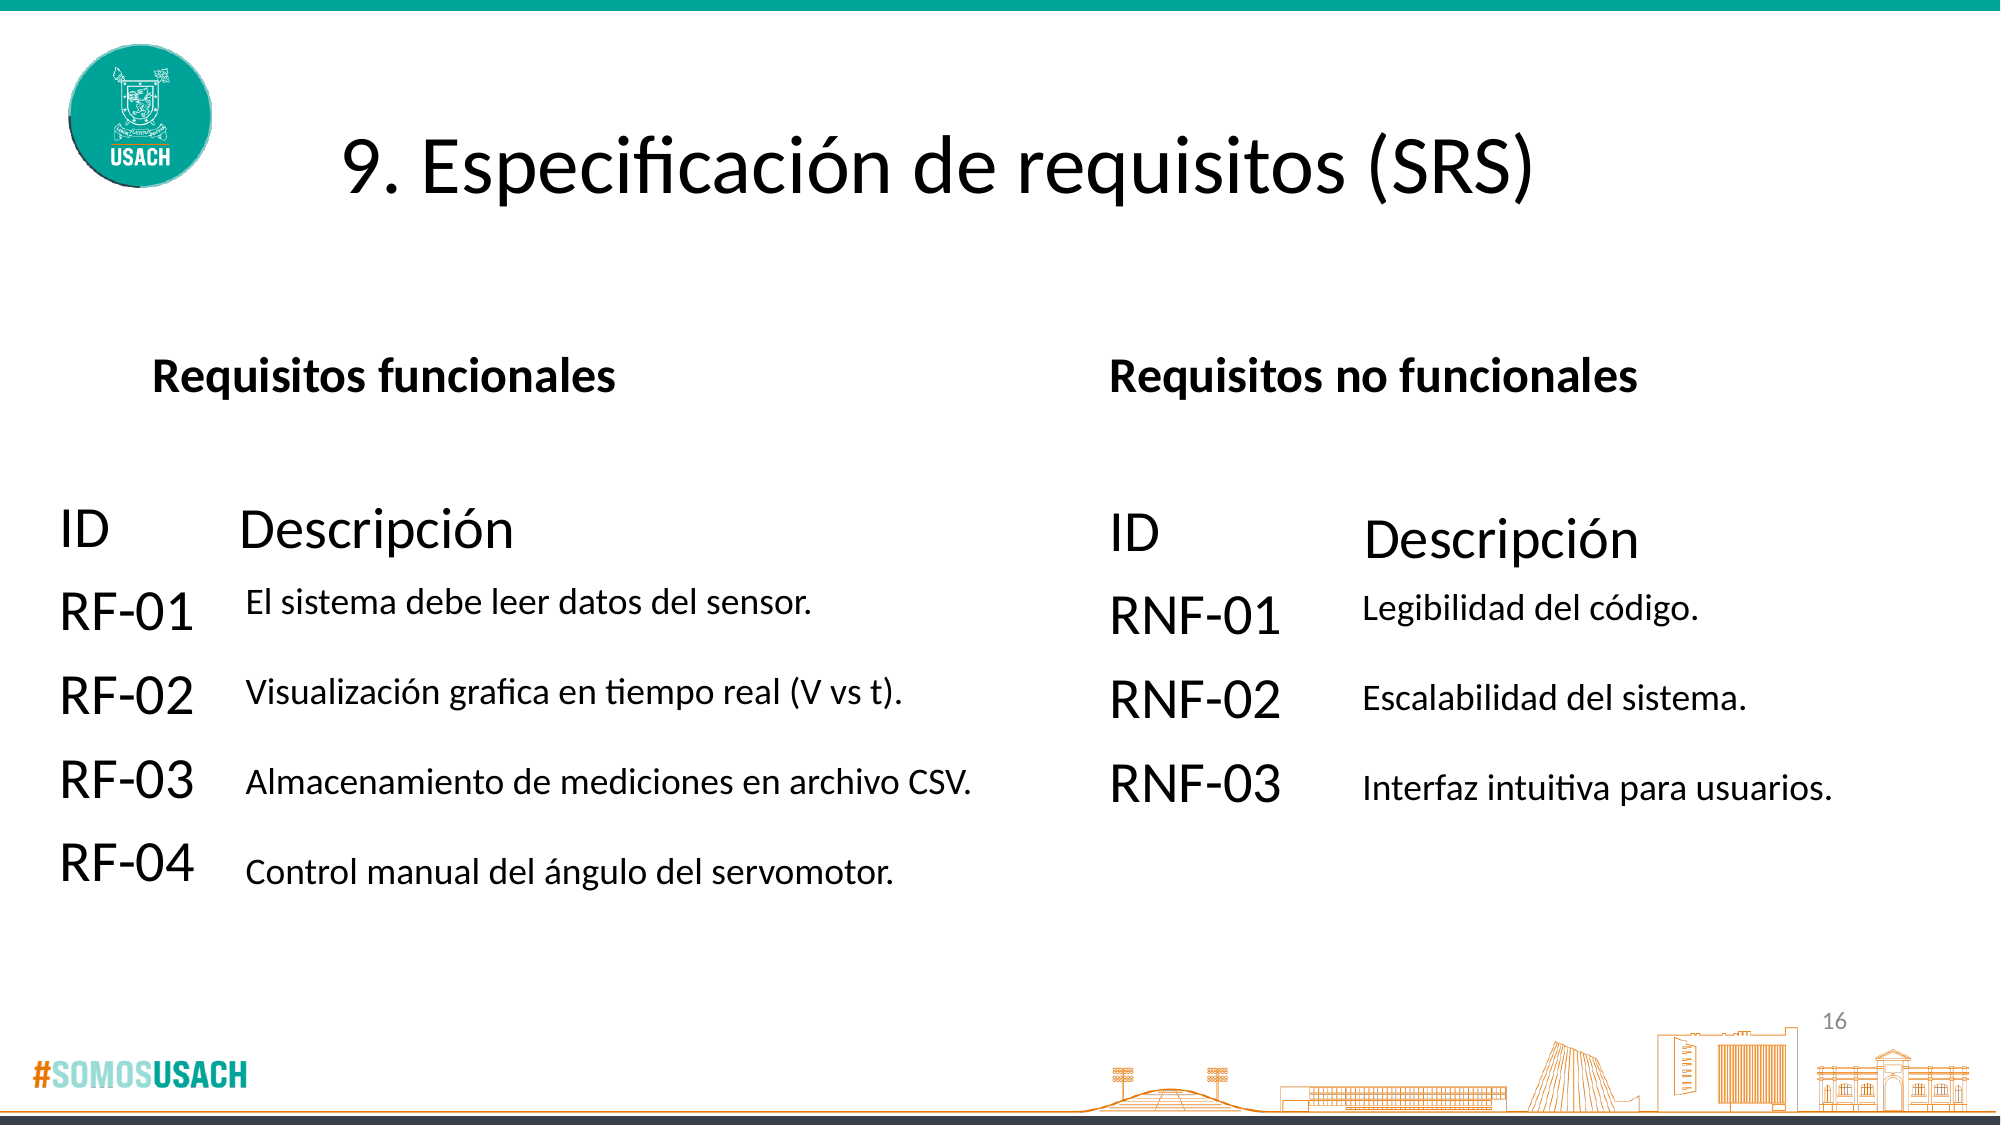

# 9. Especificación de requisitos (SRS)
Requisitos funcionales
Requisitos no funcionales
Descripción
ID
RF-01
RF-02
RF-03
RF-04
ID
RNF-01
RNF-02
RNF-03

Descripción
El sistema debe leer datos del sensor.

Visualización grafica en tiempo real (V vs t).

Almacenamiento de mediciones en archivo CSV.

Control manual del ángulo del servomotor.
Legibilidad del código.

Escalabilidad del sistema.

Interfaz intuitiva para usuarios.

16